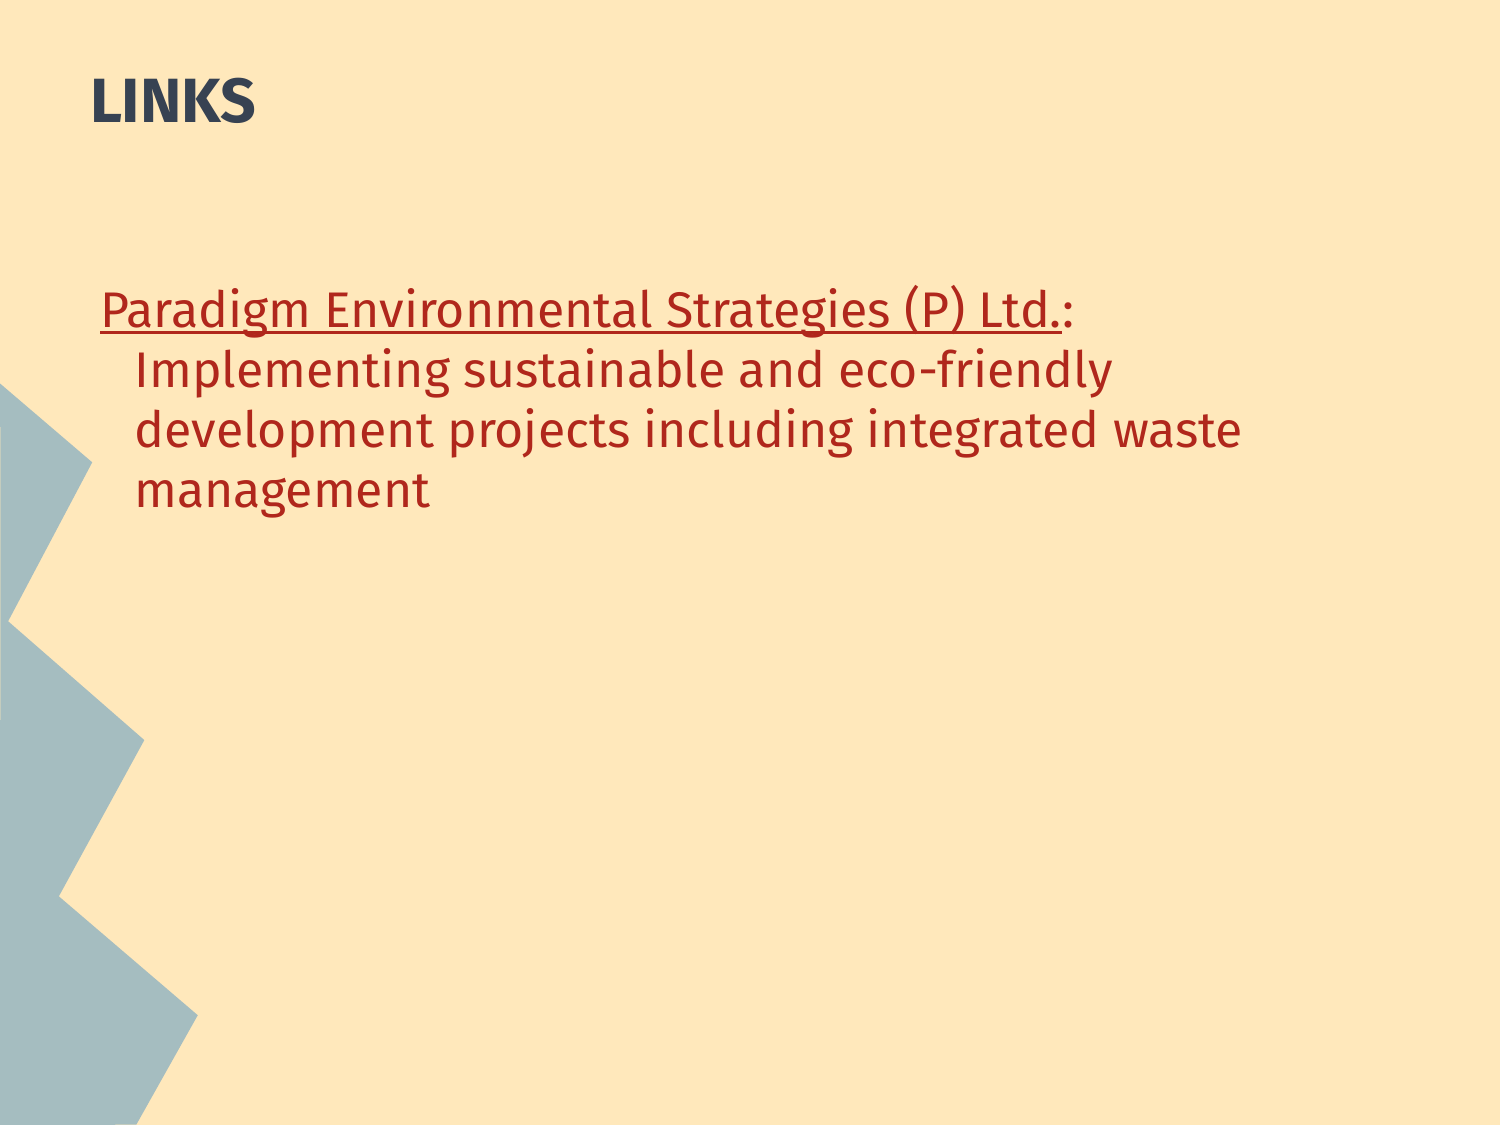

# Links
Paradigm Environmental Strategies (P) Ltd.: Implementing sustainable and eco-friendly development projects including integrated waste management